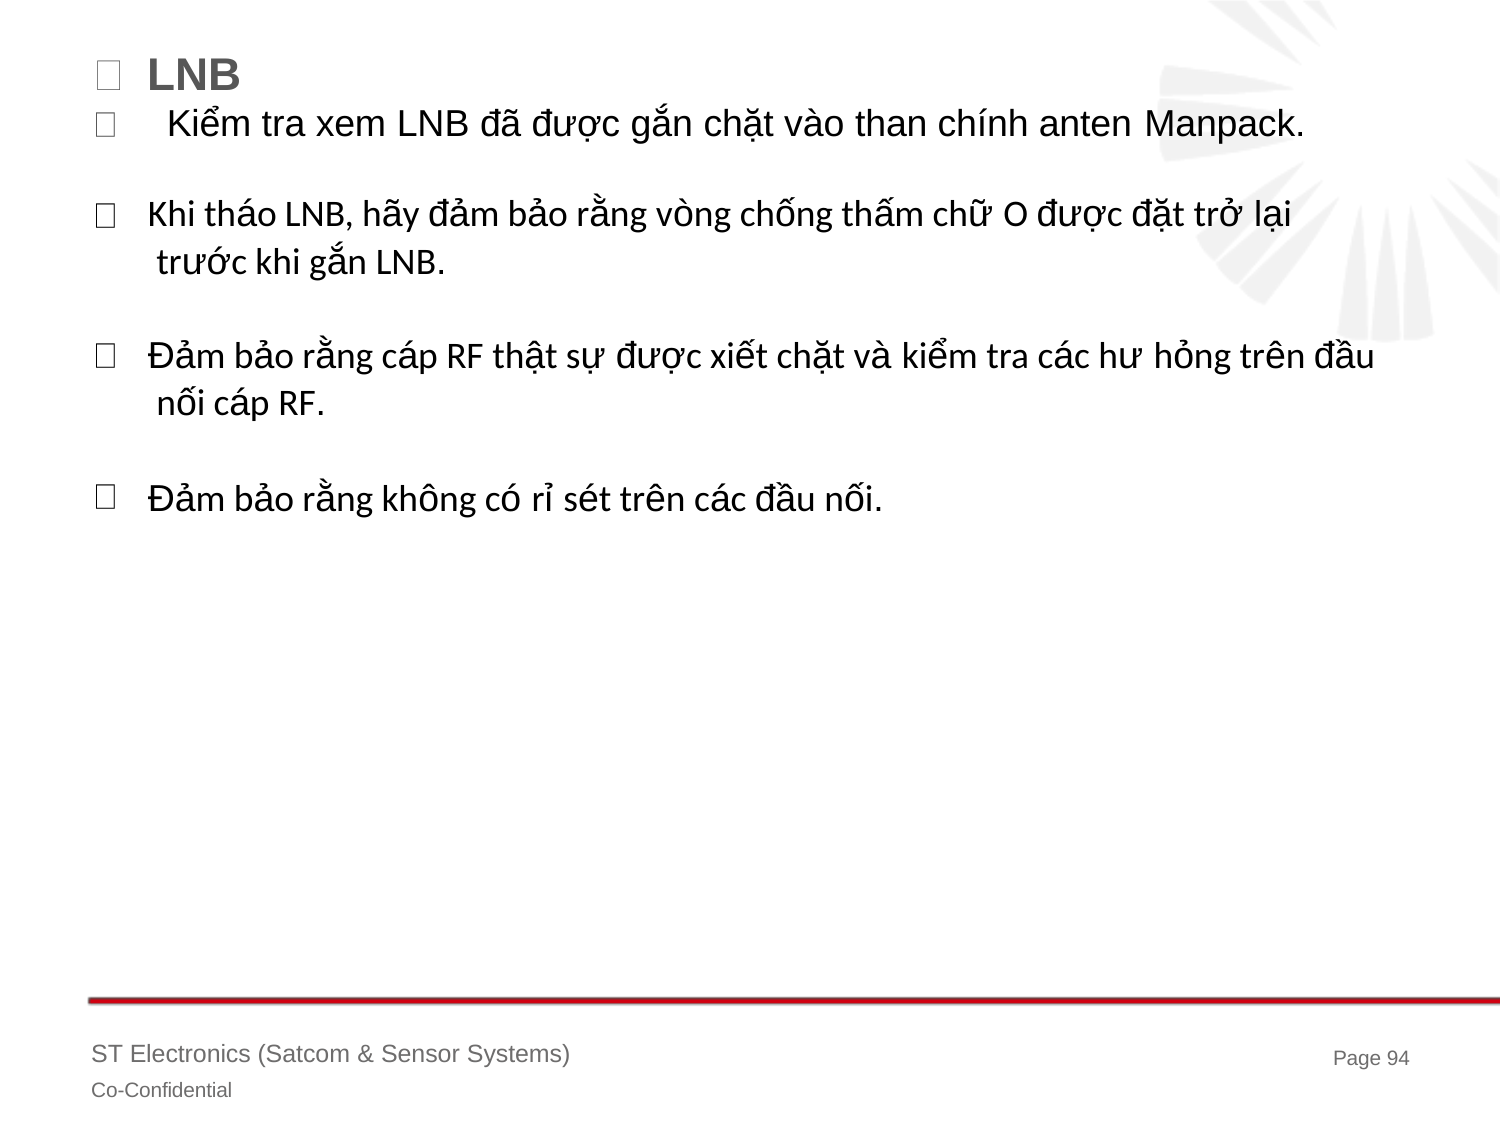

LNB

# Kiểm tra xem LNB đã được gắn chặt vào than chính anten Manpack.

Khi tháo LNB, hãy đảm bảo rằng vòng chống thấm chữ O được đặt trở lại  trước khi gắn LNB.

Đảm bảo rằng cáp RF thật sự được xiết chặt và kiểm tra các hư hỏng trên đầu  nối cáp RF.

Đảm bảo rằng không có rỉ sét trên các đầu nối.

Page 94
ST Electronics (Satcom & Sensor Systems)
Co-Confidential